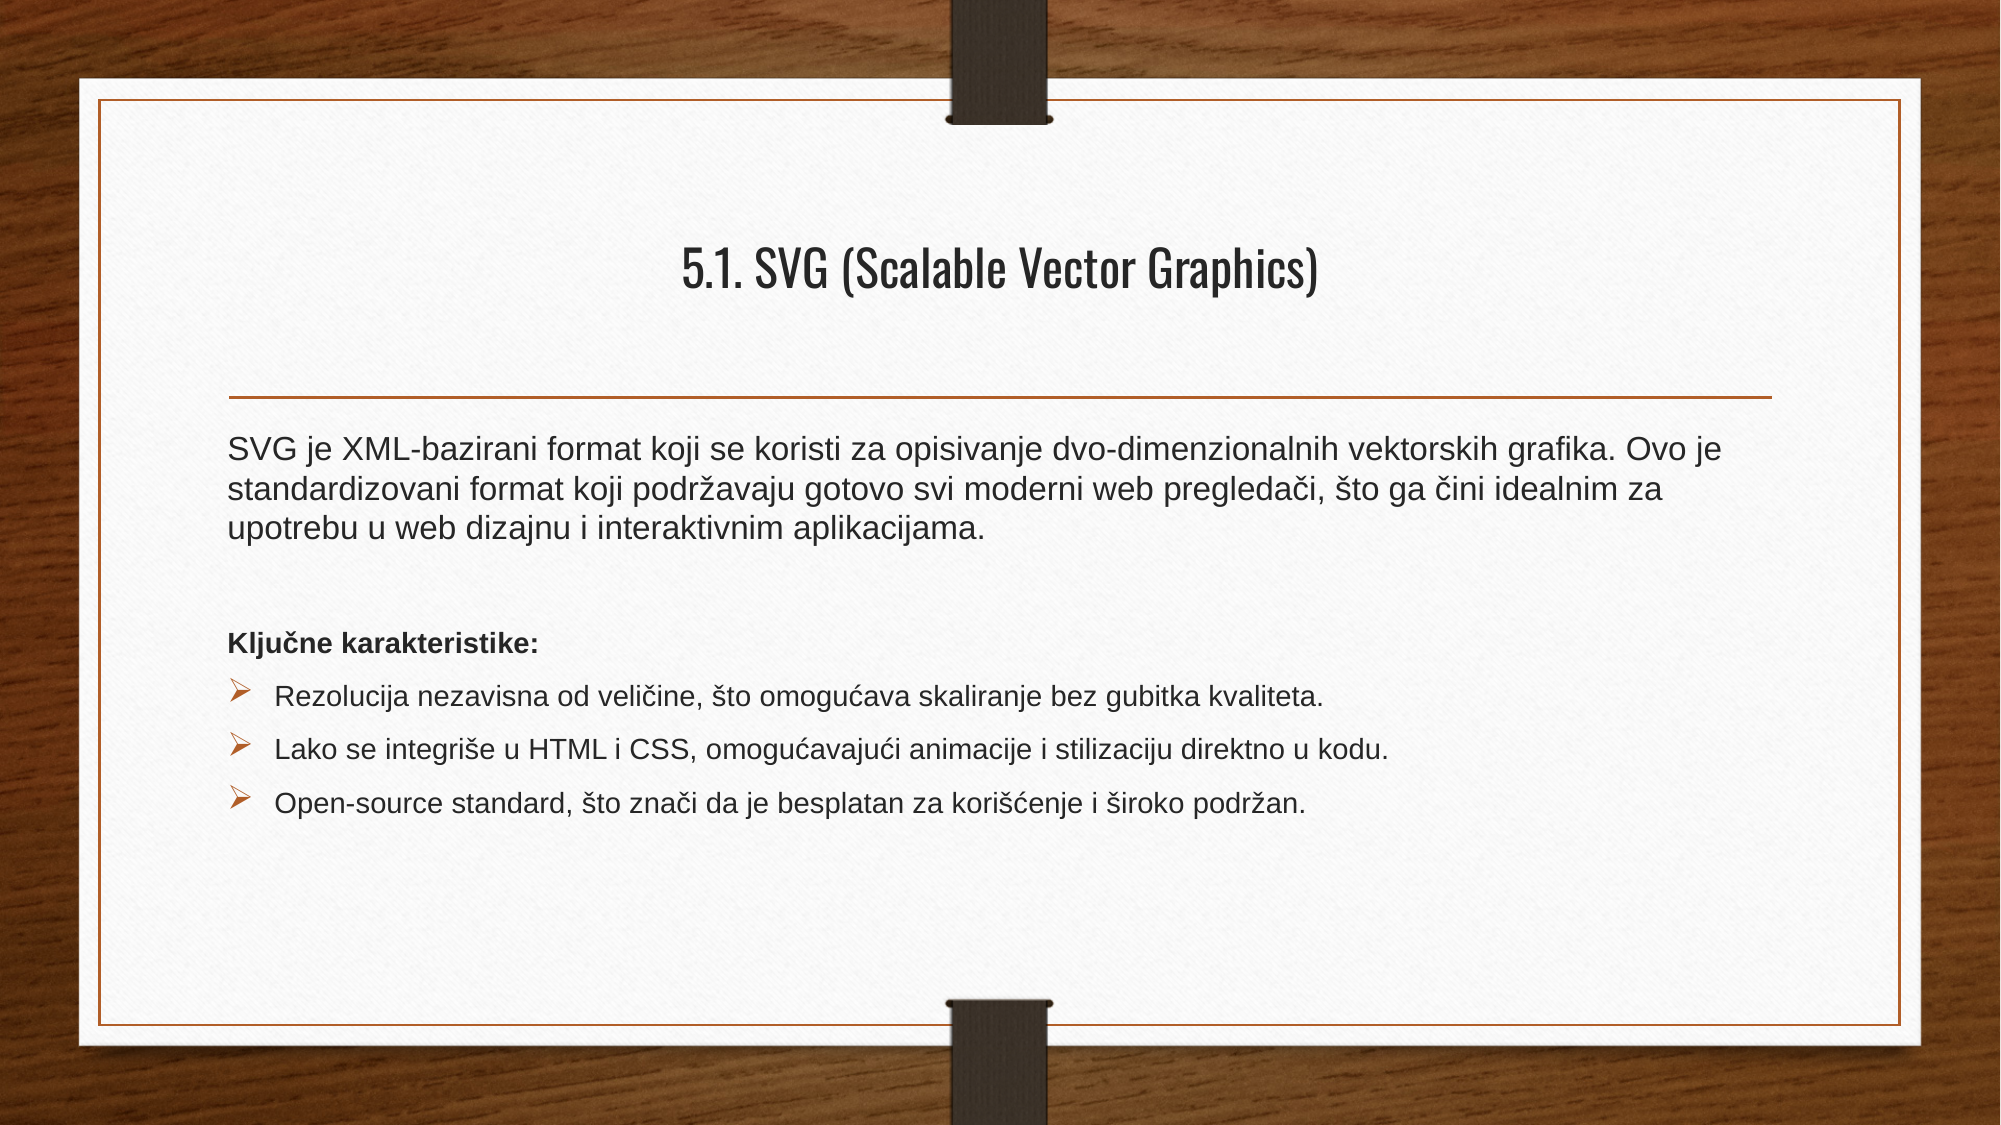

# 5.1. SVG (Scalable Vector Graphics)
SVG je XML-bazirani format koji se koristi za opisivanje dvo-dimenzionalnih vektorskih grafika. Ovo je standardizovani format koji podržavaju gotovo svi moderni web pregledači, što ga čini idealnim za upotrebu u web dizajnu i interaktivnim aplikacijama.

Ključne karakteristike:
Rezolucija nezavisna od veličine, što omogućava skaliranje bez gubitka kvaliteta.
Lako se integriše u HTML i CSS, omogućavajući animacije i stilizaciju direktno u kodu.
Open-source standard, što znači da je besplatan za korišćenje i široko podržan.